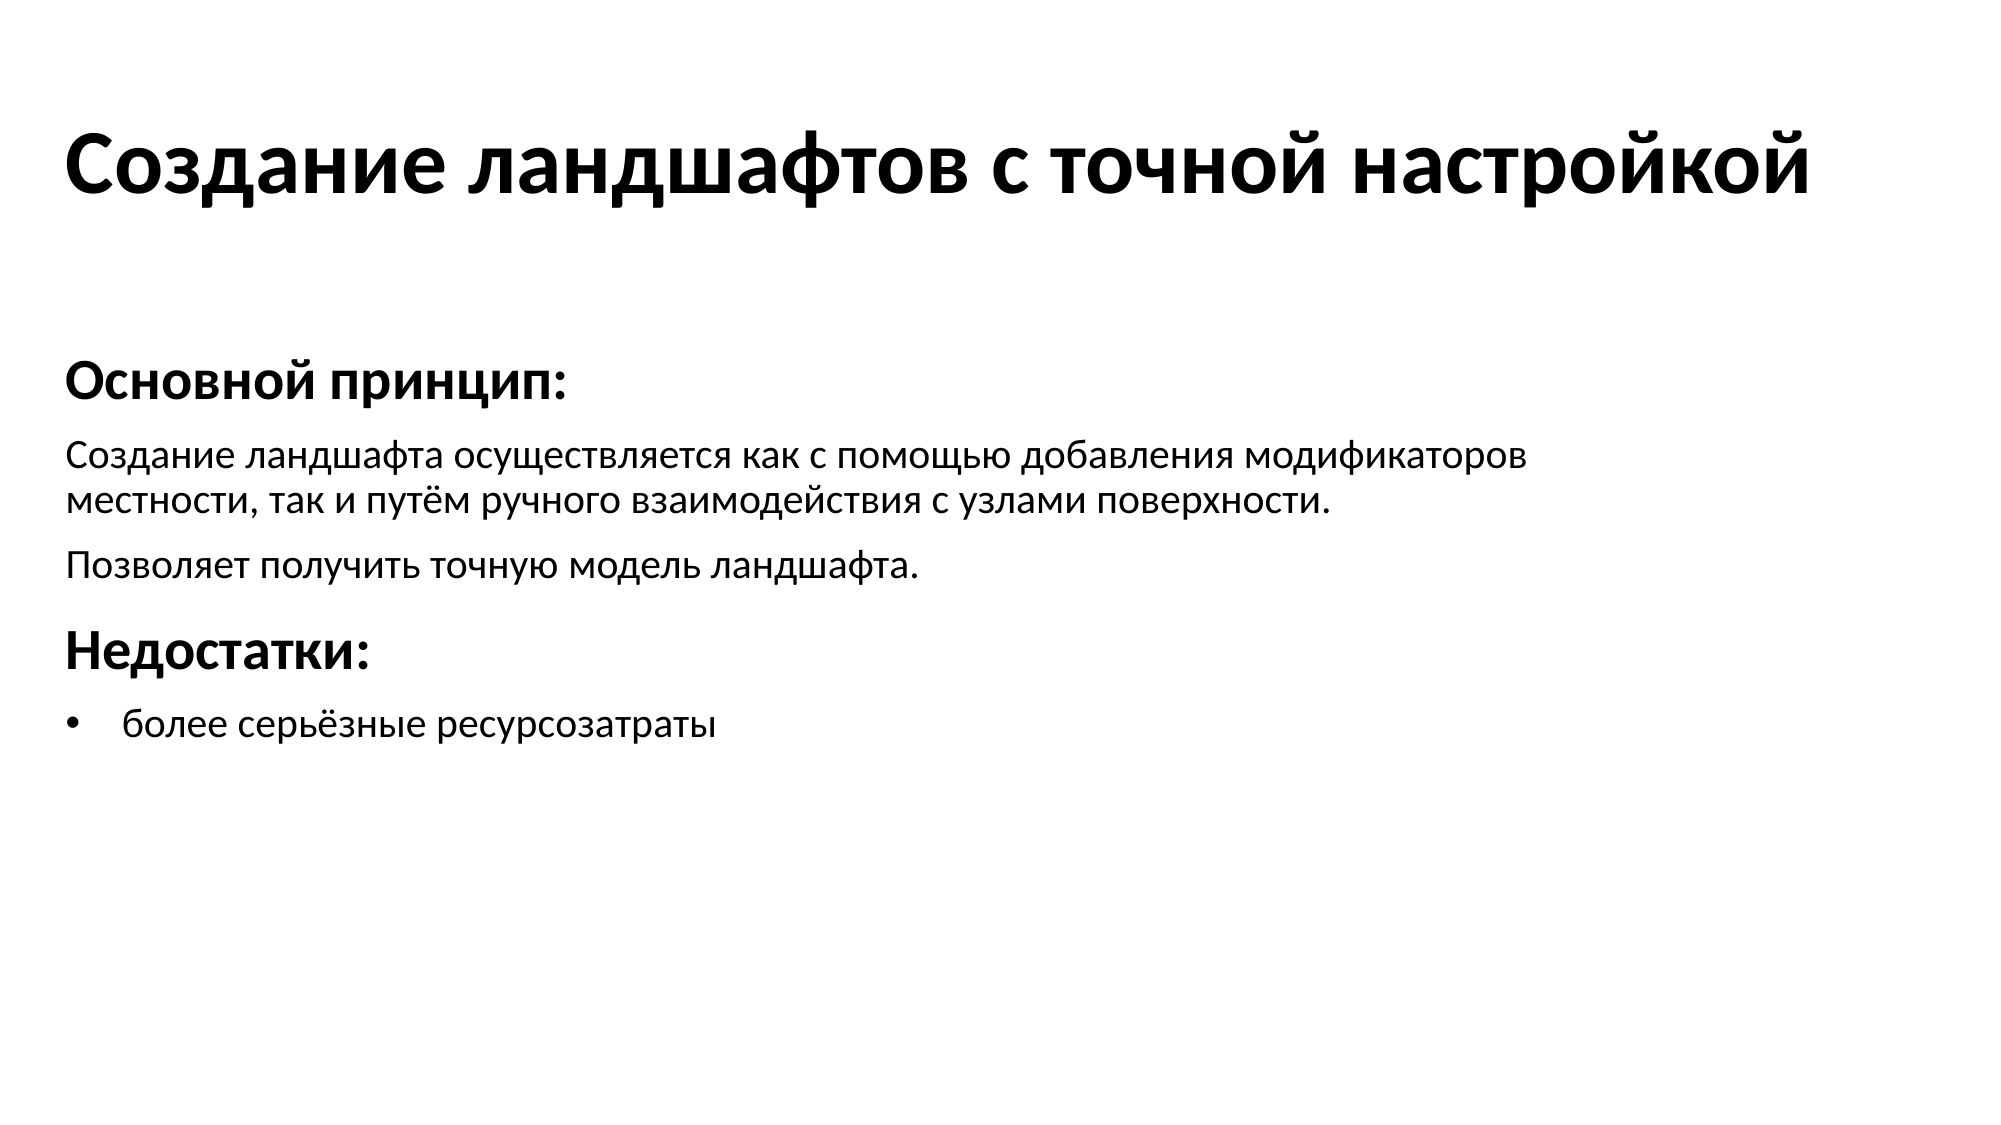

Создание ландшафтов с точной настройкой
Основной принцип:
Создание ландшафта осуществляется как с помощью добавления модификаторов местности, так и путём ручного взаимодействия с узлами поверхности.
Позволяет получить точную модель ландшафта.

Недостатки:
более серьёзные ресурсозатраты